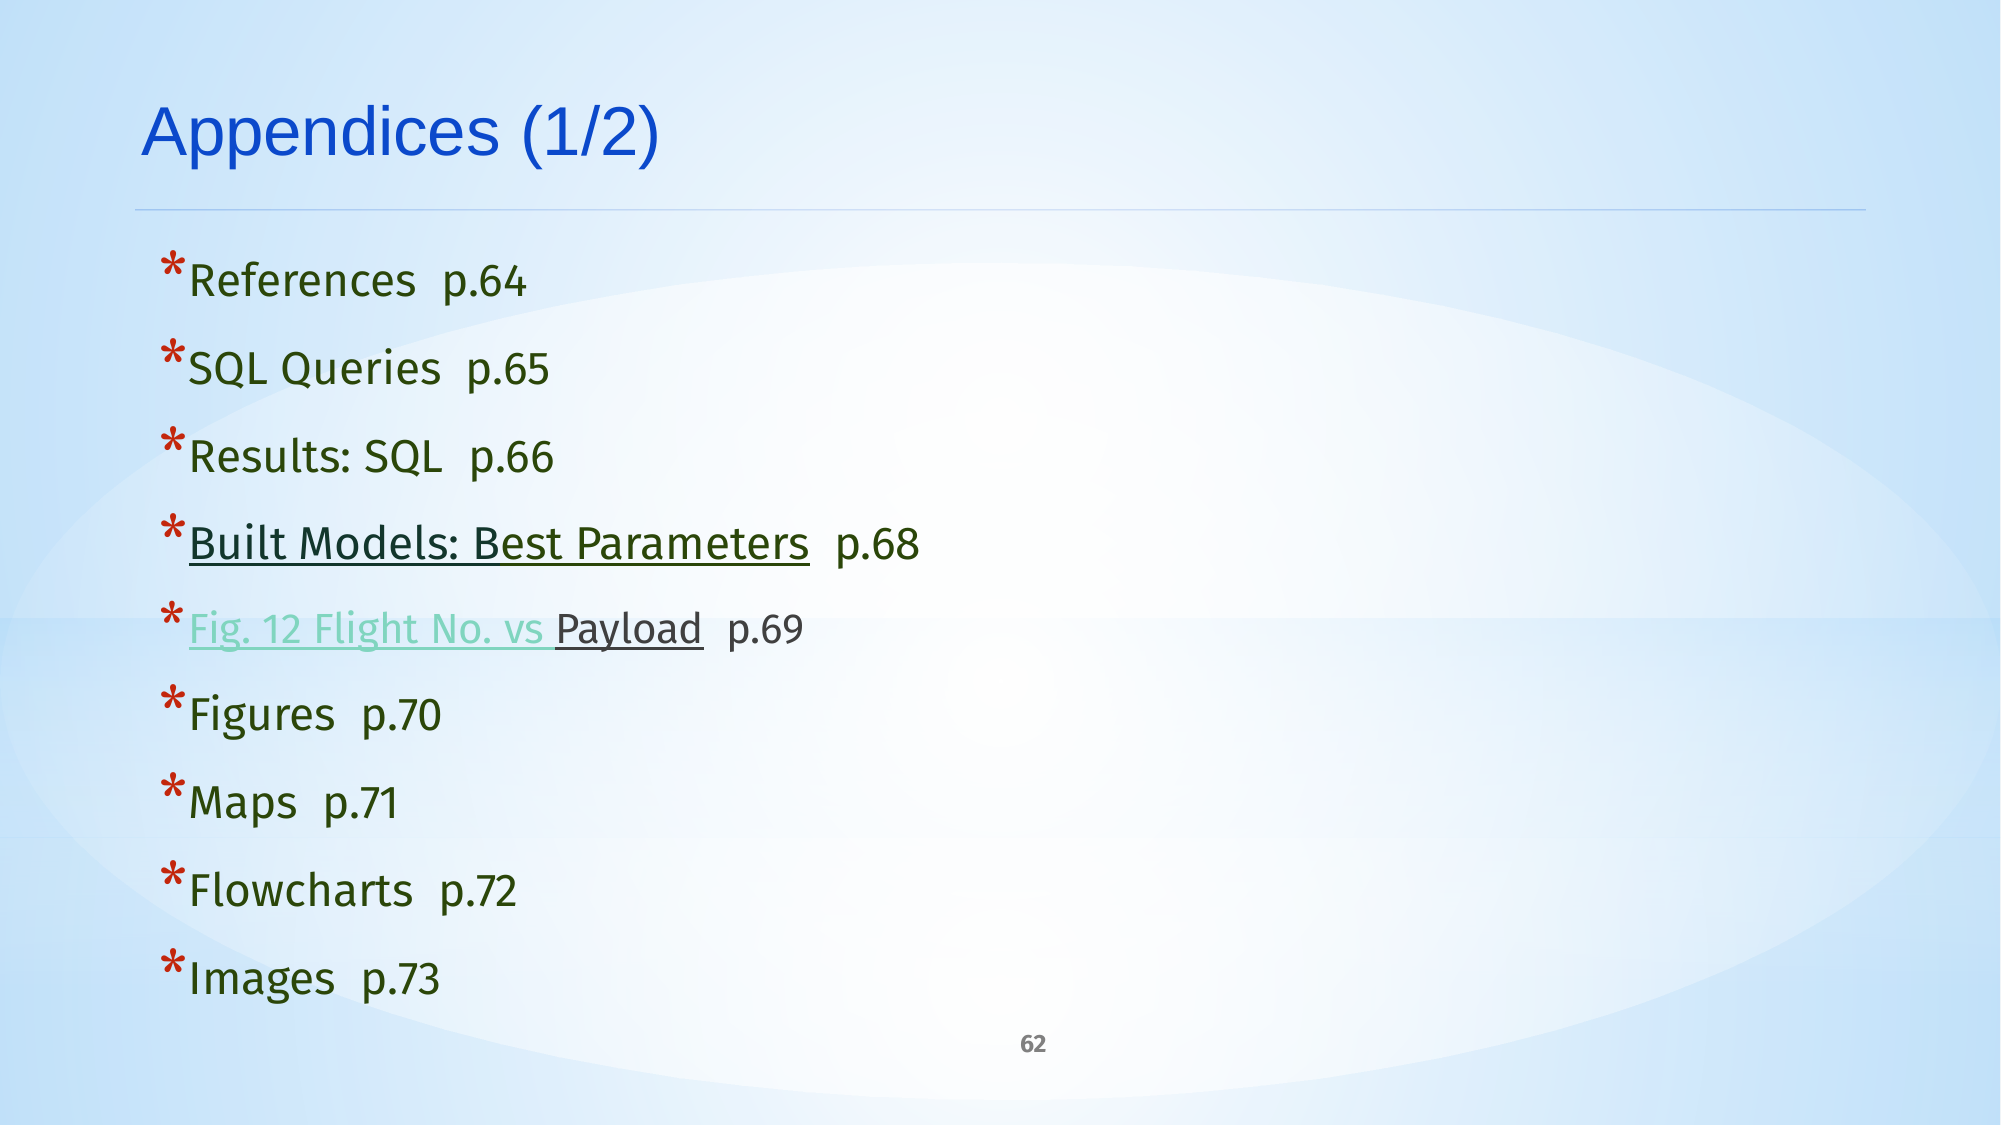

Appendices (1/2)
References  p.64
SQL Queries  p.65
Results: SQL  p.66
Built Models: Best Parameters  p.68
Fig. 12 Flight No. vs Payload  p.69
Figures  p.70
Maps  p.71
Flowcharts  p.72
Images  p.73
62